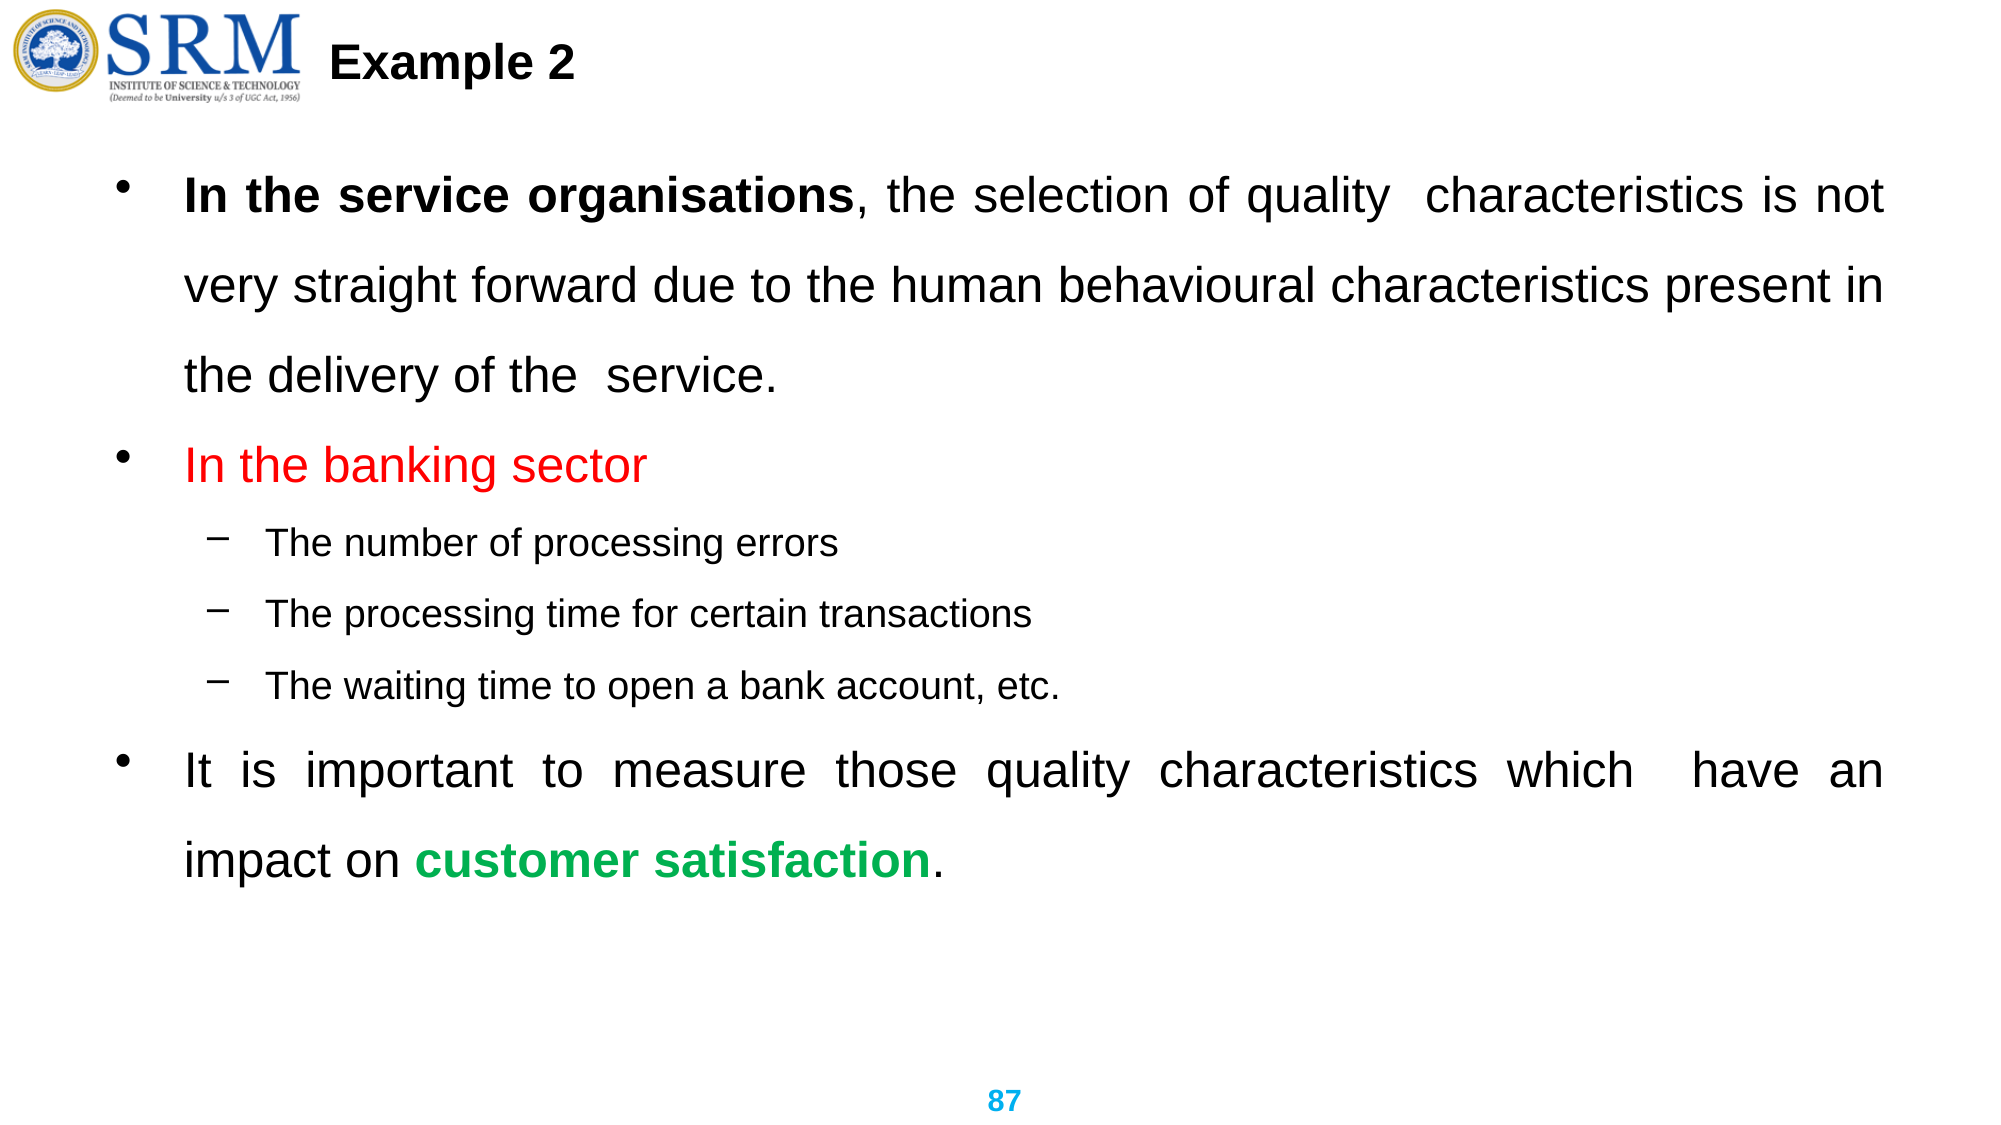

# Example 2
In the service organisations, the selection of quality  characteristics is not very straight forward due to the human behavioural characteristics present in the delivery of the  service.
In the banking sector
The number of processing errors
The processing time for certain transactions
The waiting time to open a bank account, etc.
It is important to measure those quality characteristics which  have an impact on customer satisfaction.

87